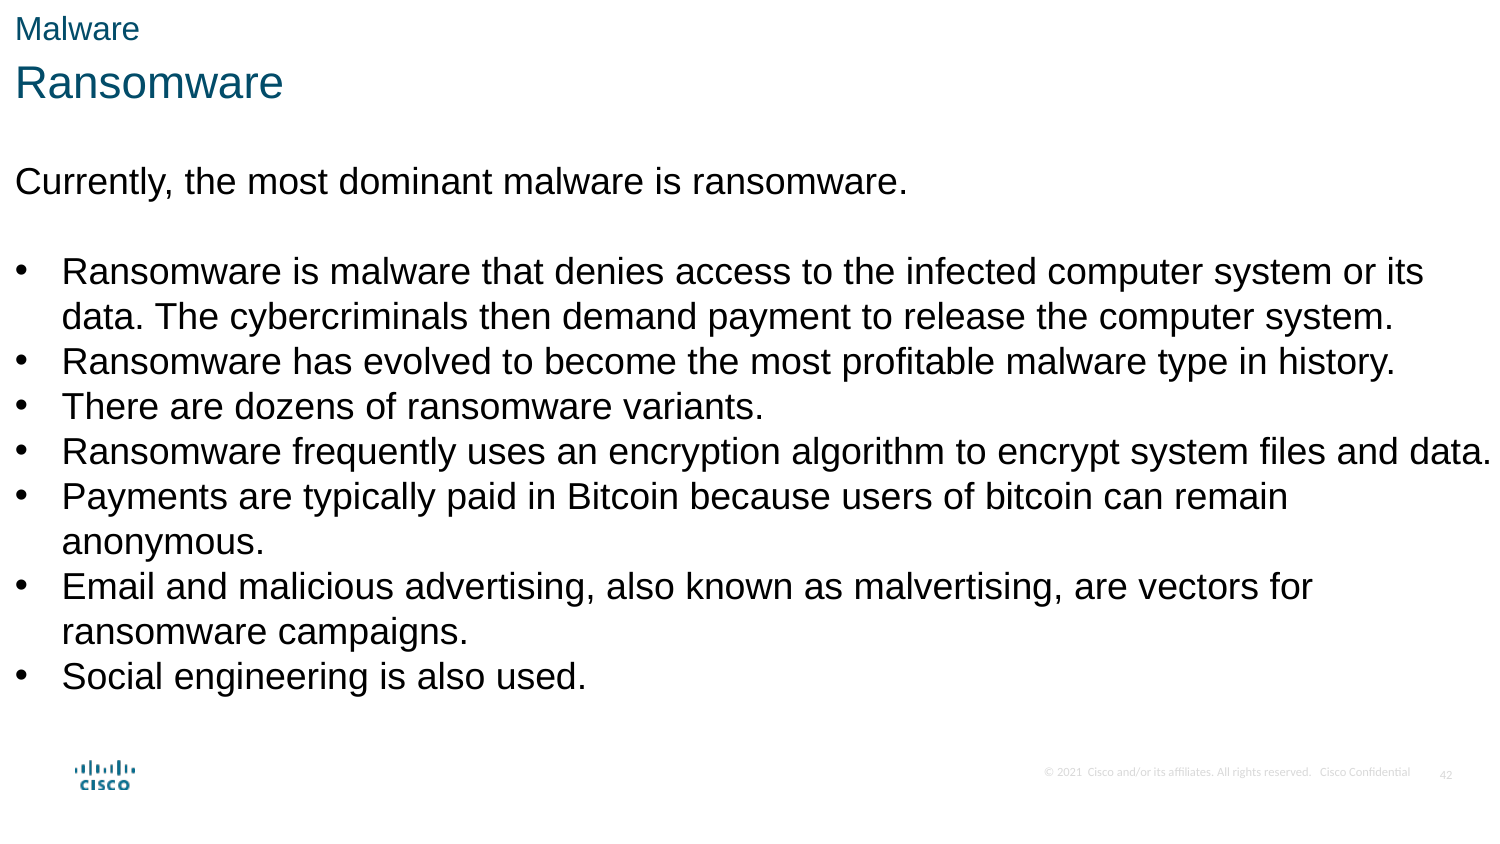

# Malware
Ransomware
Currently, the most dominant malware is ransomware.

Ransomware is malware that denies access to the infected computer system or its data. The cybercriminals then demand payment to release the computer system.
Ransomware has evolved to become the most profitable malware type in history.
There are dozens of ransomware variants.
Ransomware frequently uses an encryption algorithm to encrypt system files and data.
Payments are typically paid in Bitcoin because users of bitcoin can remain anonymous.
Email and malicious advertising, also known as malvertising, are vectors for ransomware campaigns.
Social engineering is also used.
42